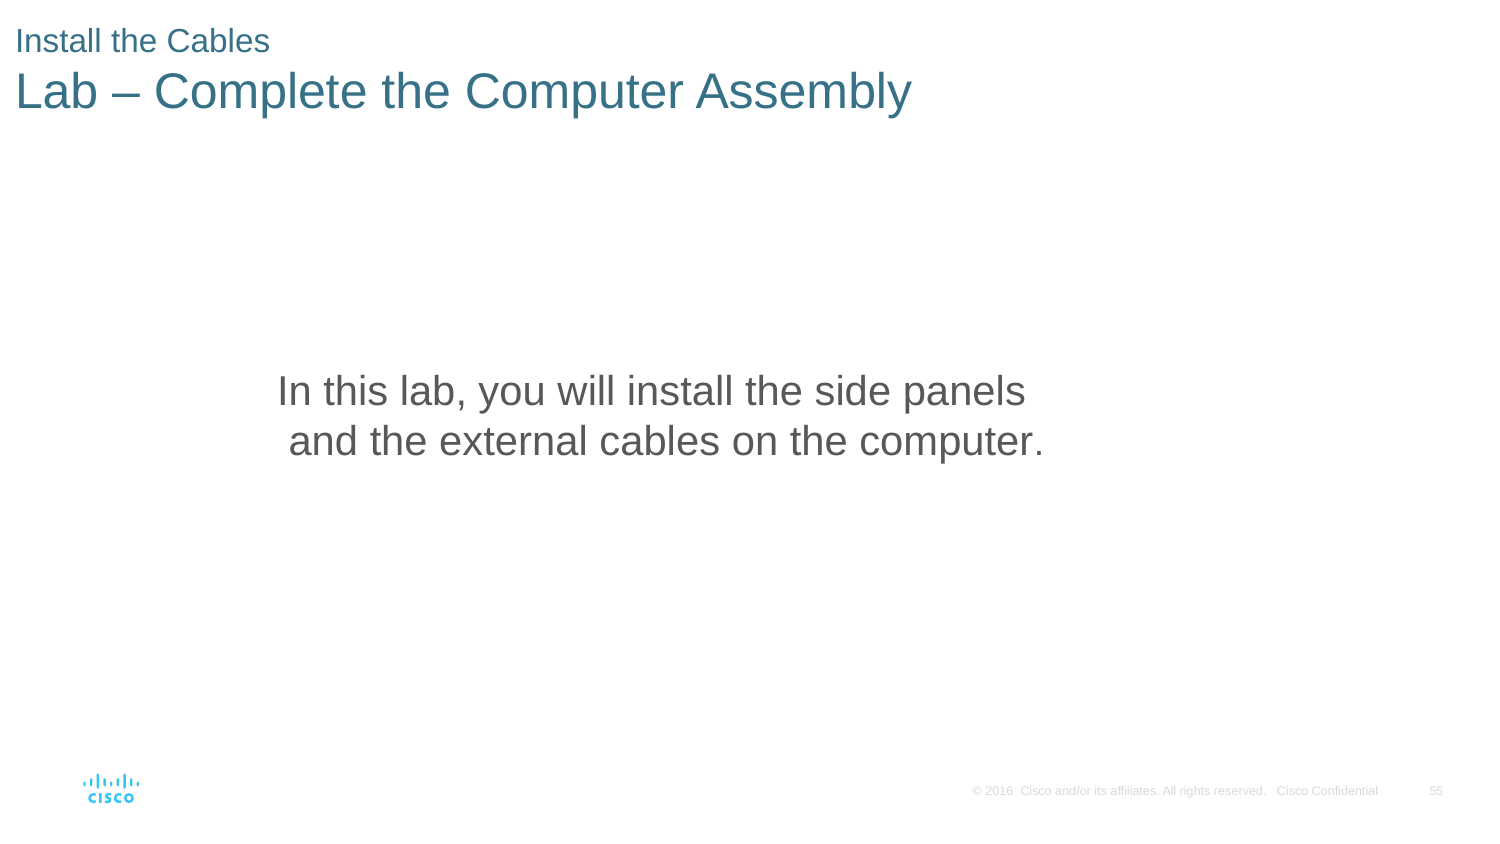

# Install the Cables Lab – Complete the Computer Assembly
In this lab, you will install the side panels
 and the external cables on the computer.